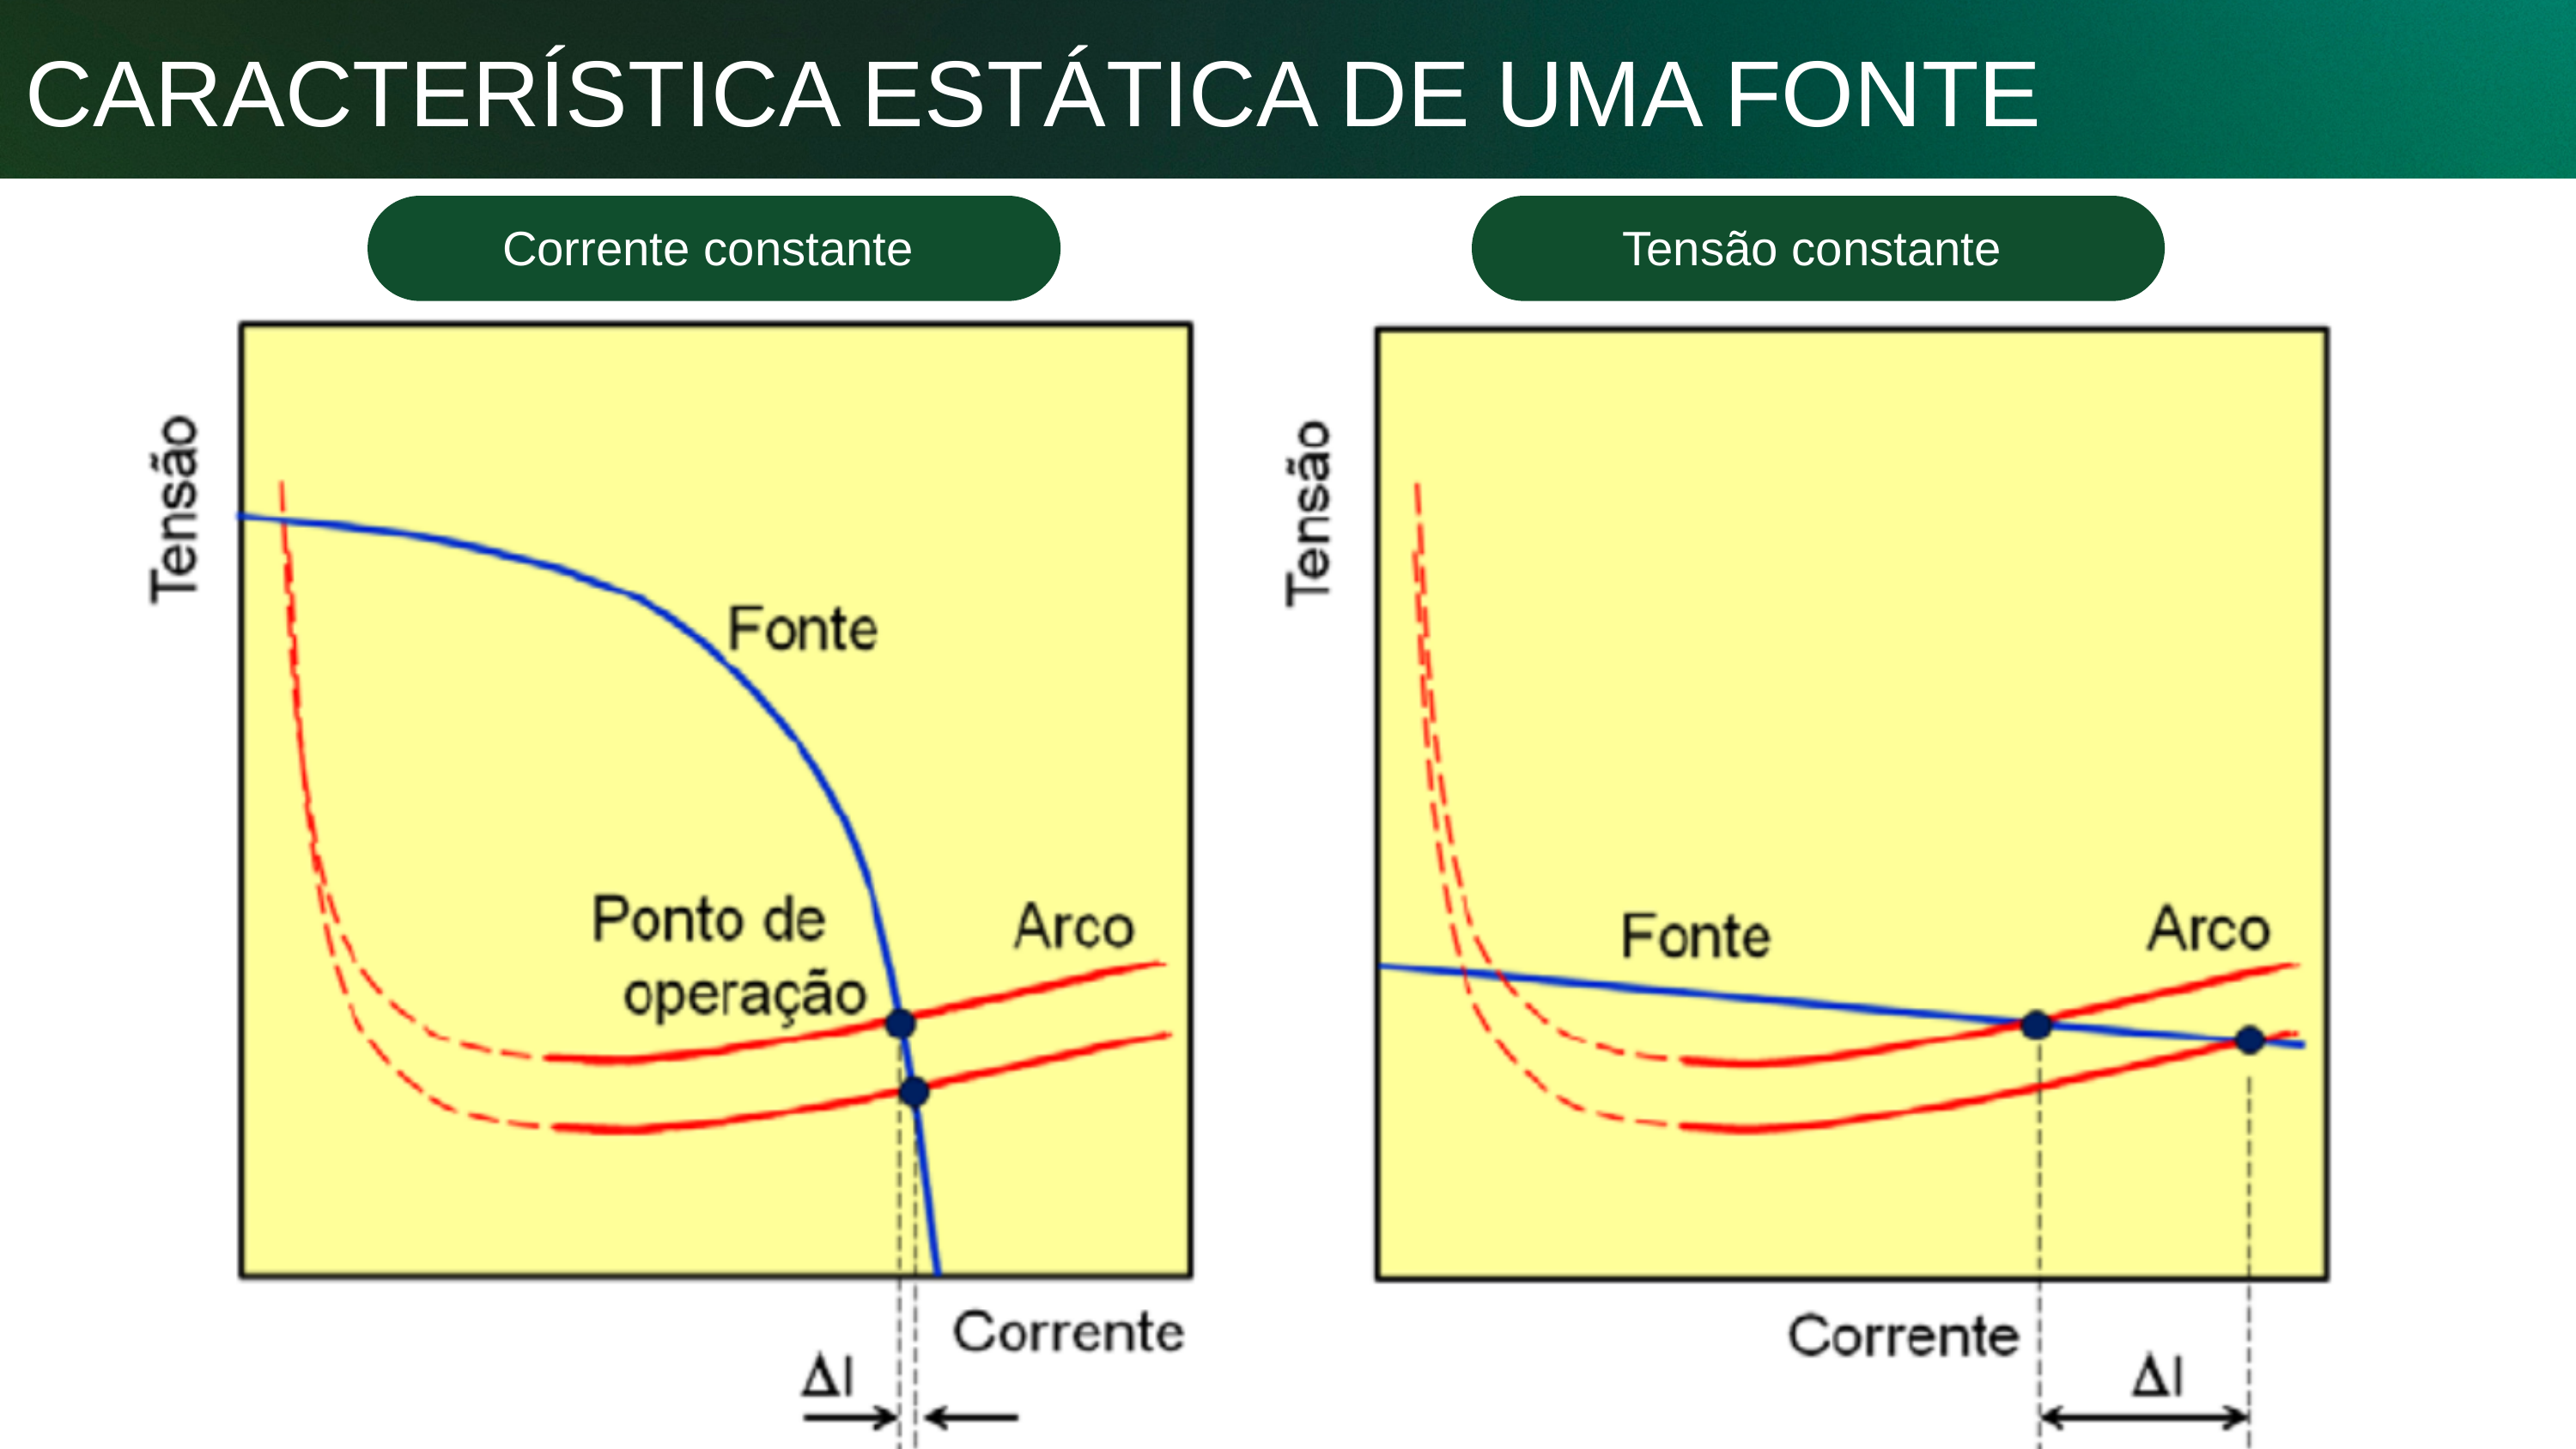

CARACTERÍSTICA ESTÁTICA DE UMA FONTE

Corrente constante

Tensão constante